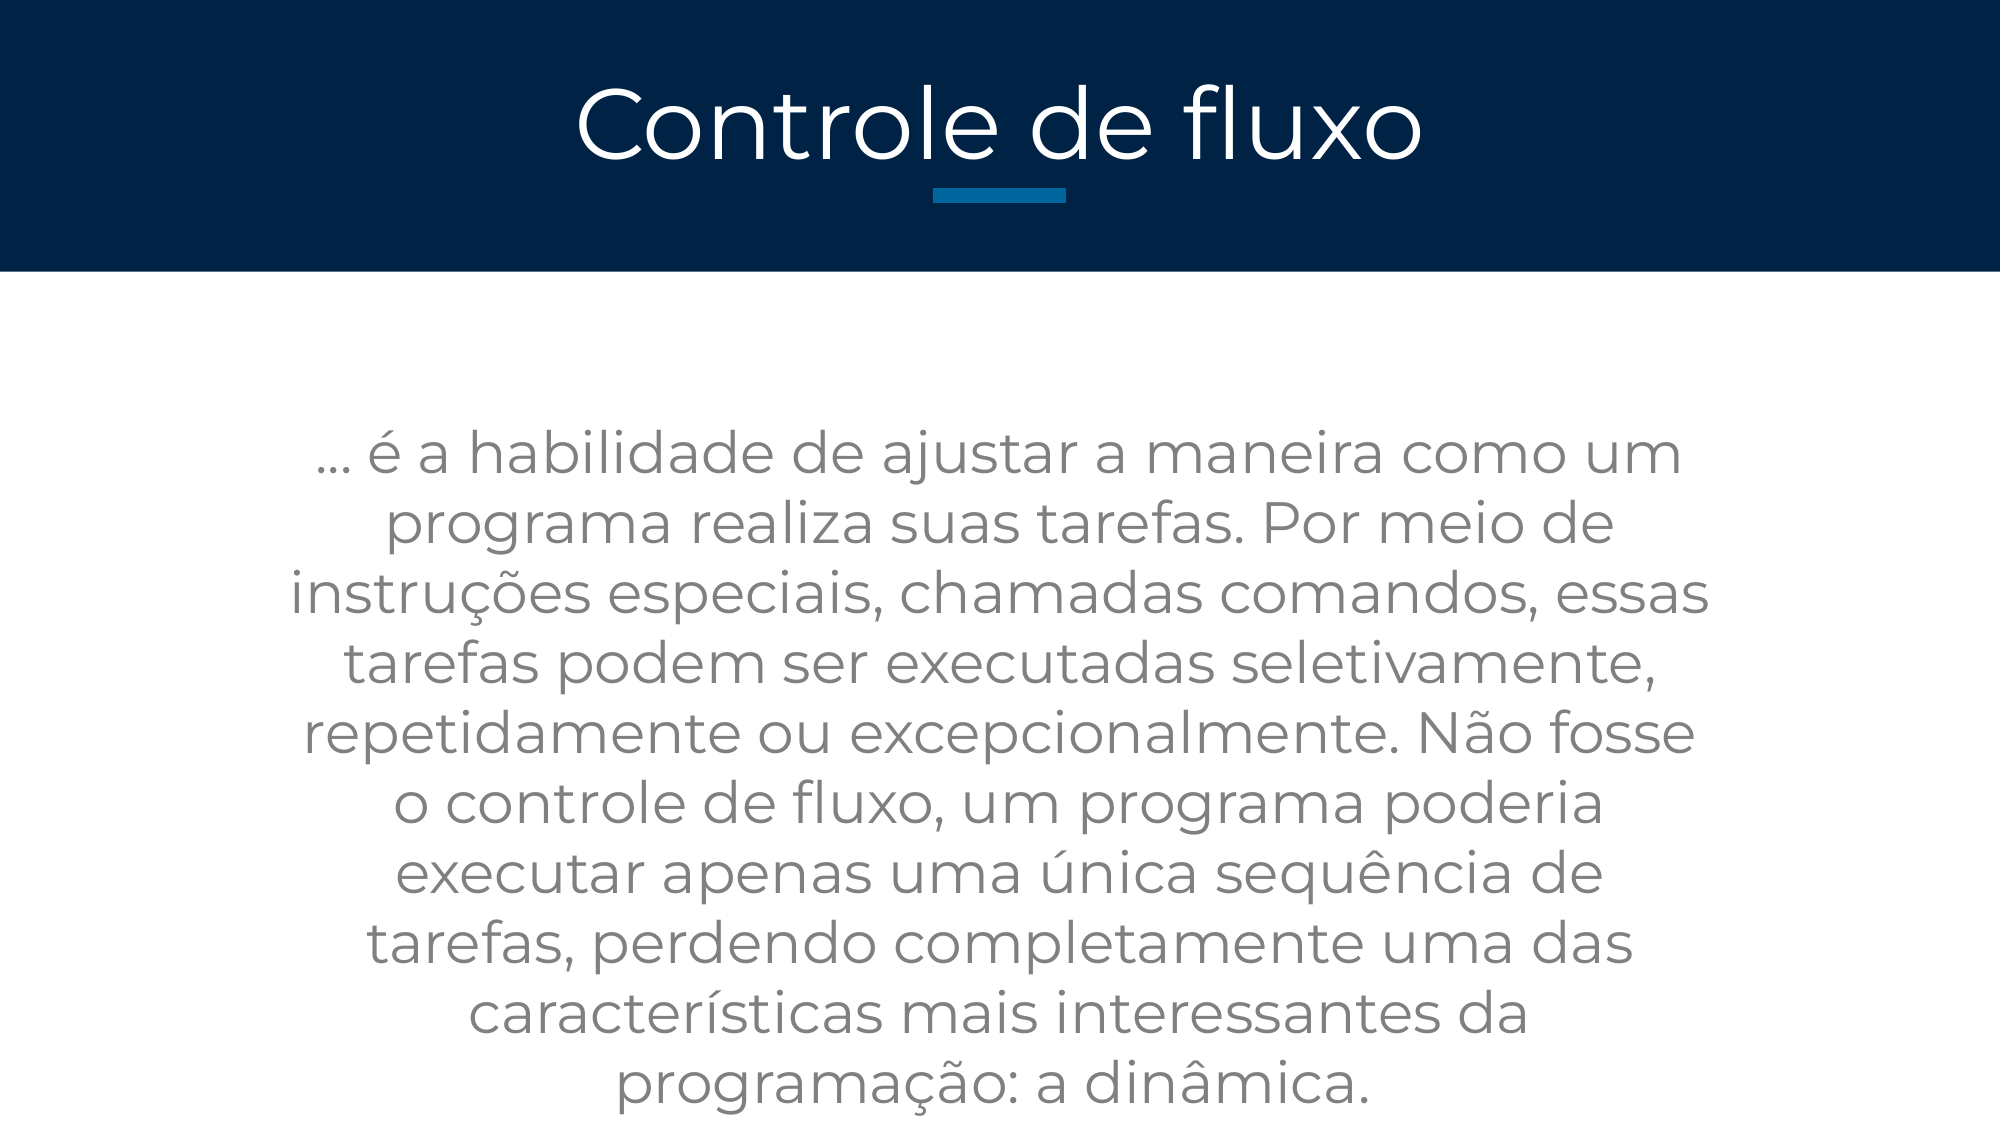

Controle de fluxo

... é a habilidade de ajustar a maneira como um programa realiza suas tarefas. Por meio de instruções especiais, chamadas comandos, essas tarefas podem ser executadas seletivamente, repetidamente ou excepcionalmente. Não fosse o controle de fluxo, um programa poderia executar apenas uma única sequência de tarefas, perdendo completamente uma das características mais interessantes da programação: a dinâmica.